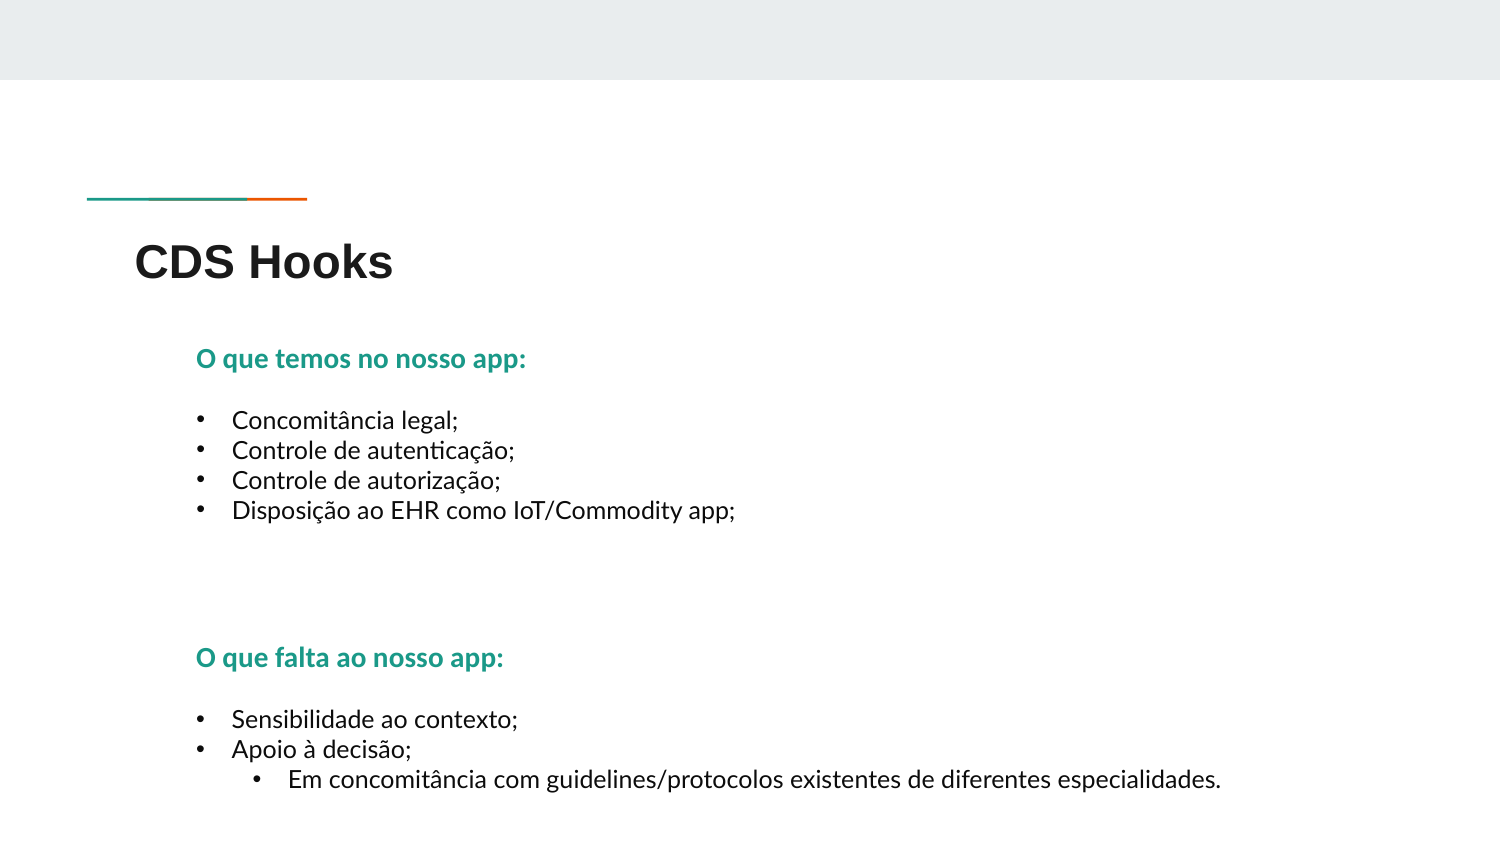

# CDS Hooks
O que temos no nosso app:

Concomitância legal;
Controle de autenticação;
Controle de autorização;
Disposição ao EHR como IoT/Commodity app;
O que falta ao nosso app:

Sensibilidade ao contexto;
Apoio à decisão;
Em concomitância com guidelines/protocolos existentes de diferentes especialidades.